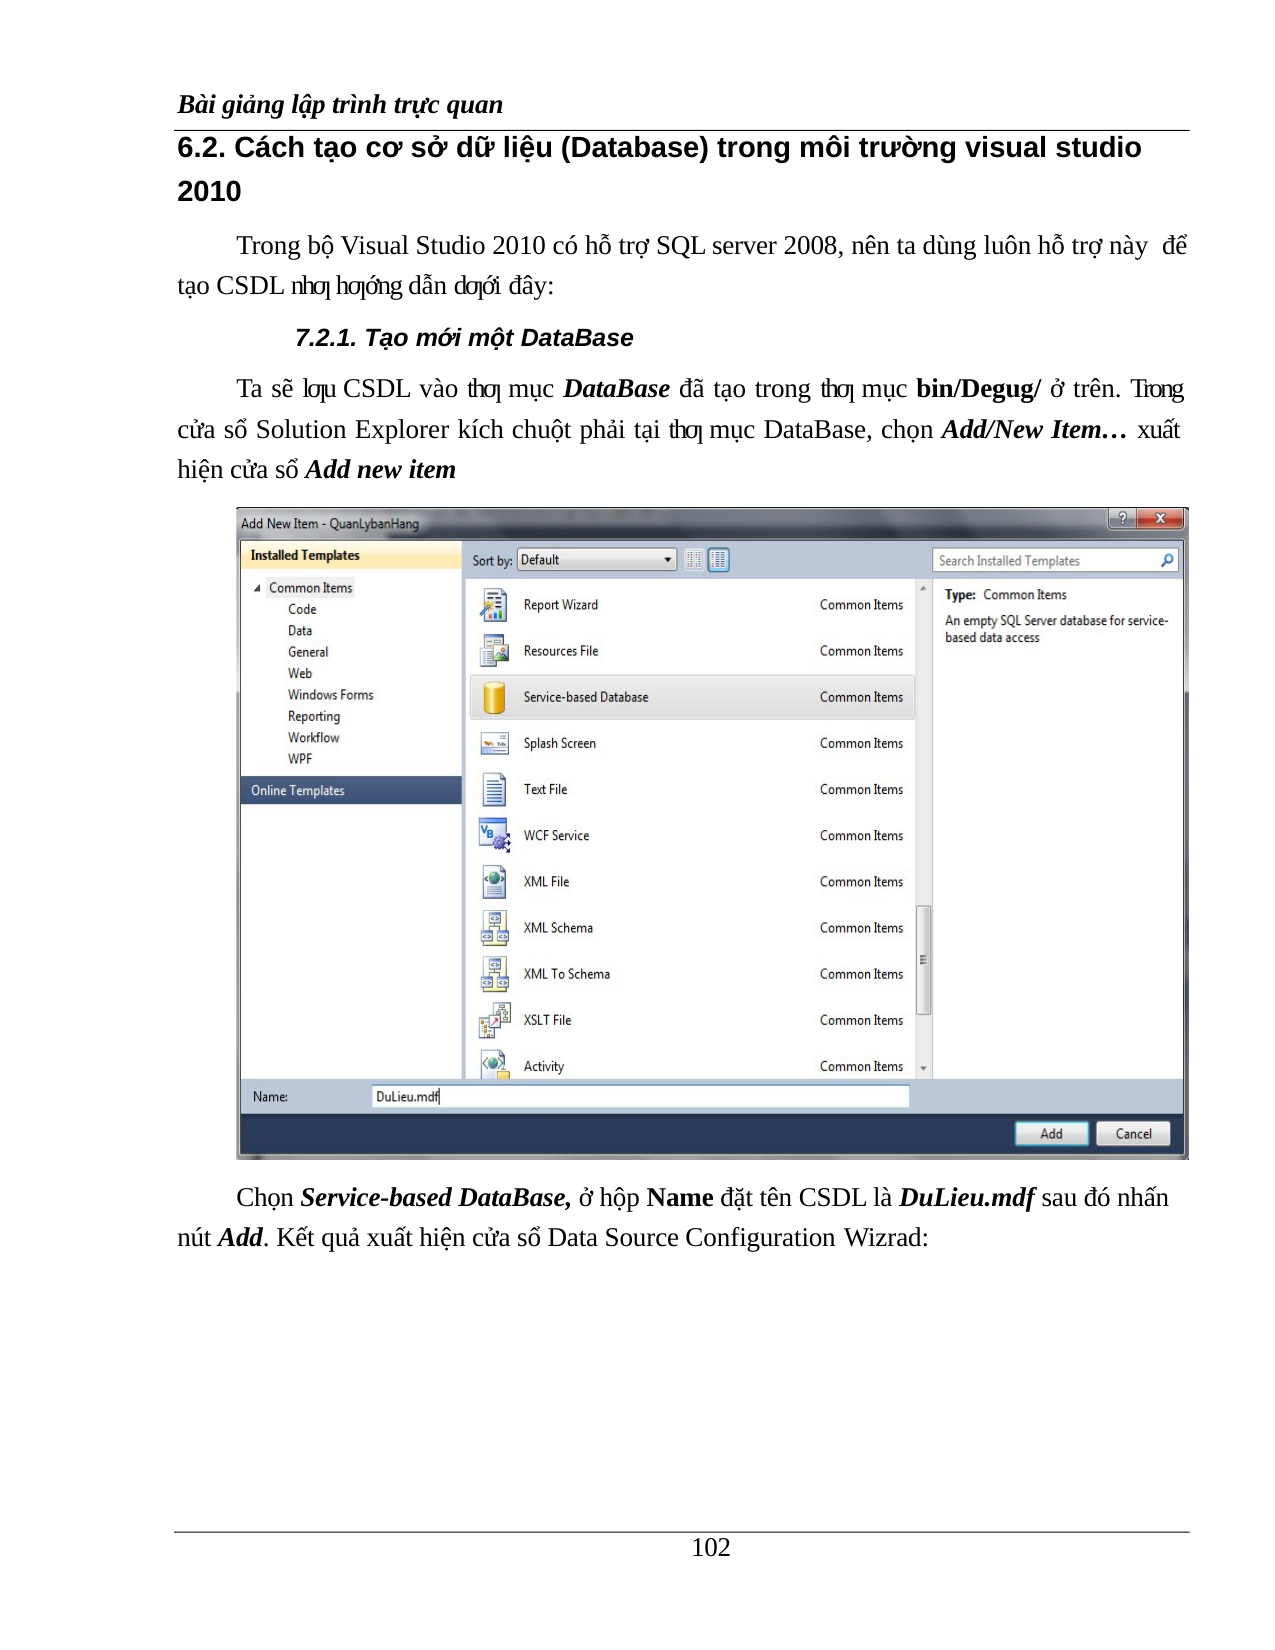

Bài giảng lập trình trực quan
6.2. Cách tạo cơ sở dữ liệu (Database) trong môi trường visual studio  2010
Trong bộ Visual Studio 2010 có hỗ trợ SQL server 2008, nên ta dùng luôn hỗ trợ này  để tạo CSDL nhƣ hƣớng dẫn dƣới đây:
7.2.1. Tạo mới một DataBase
Ta sẽ lƣu CSDL vào thƣ mục DataBase đã tạo trong thƣ mục bin/Degug/ ở trên. Trong  cửa sổ Solution Explorer kích chuột phải tại thƣ mục DataBase, chọn Add/New Item… xuất  hiện cửa sổ Add new item

Chọn Service-based DataBase, ở hộp Name đặt tên CSDL là DuLieu.mdf sau đó nhấn  nút Add. Kết quả xuất hiện cửa sổ Data Source Configuration Wizrad:
102